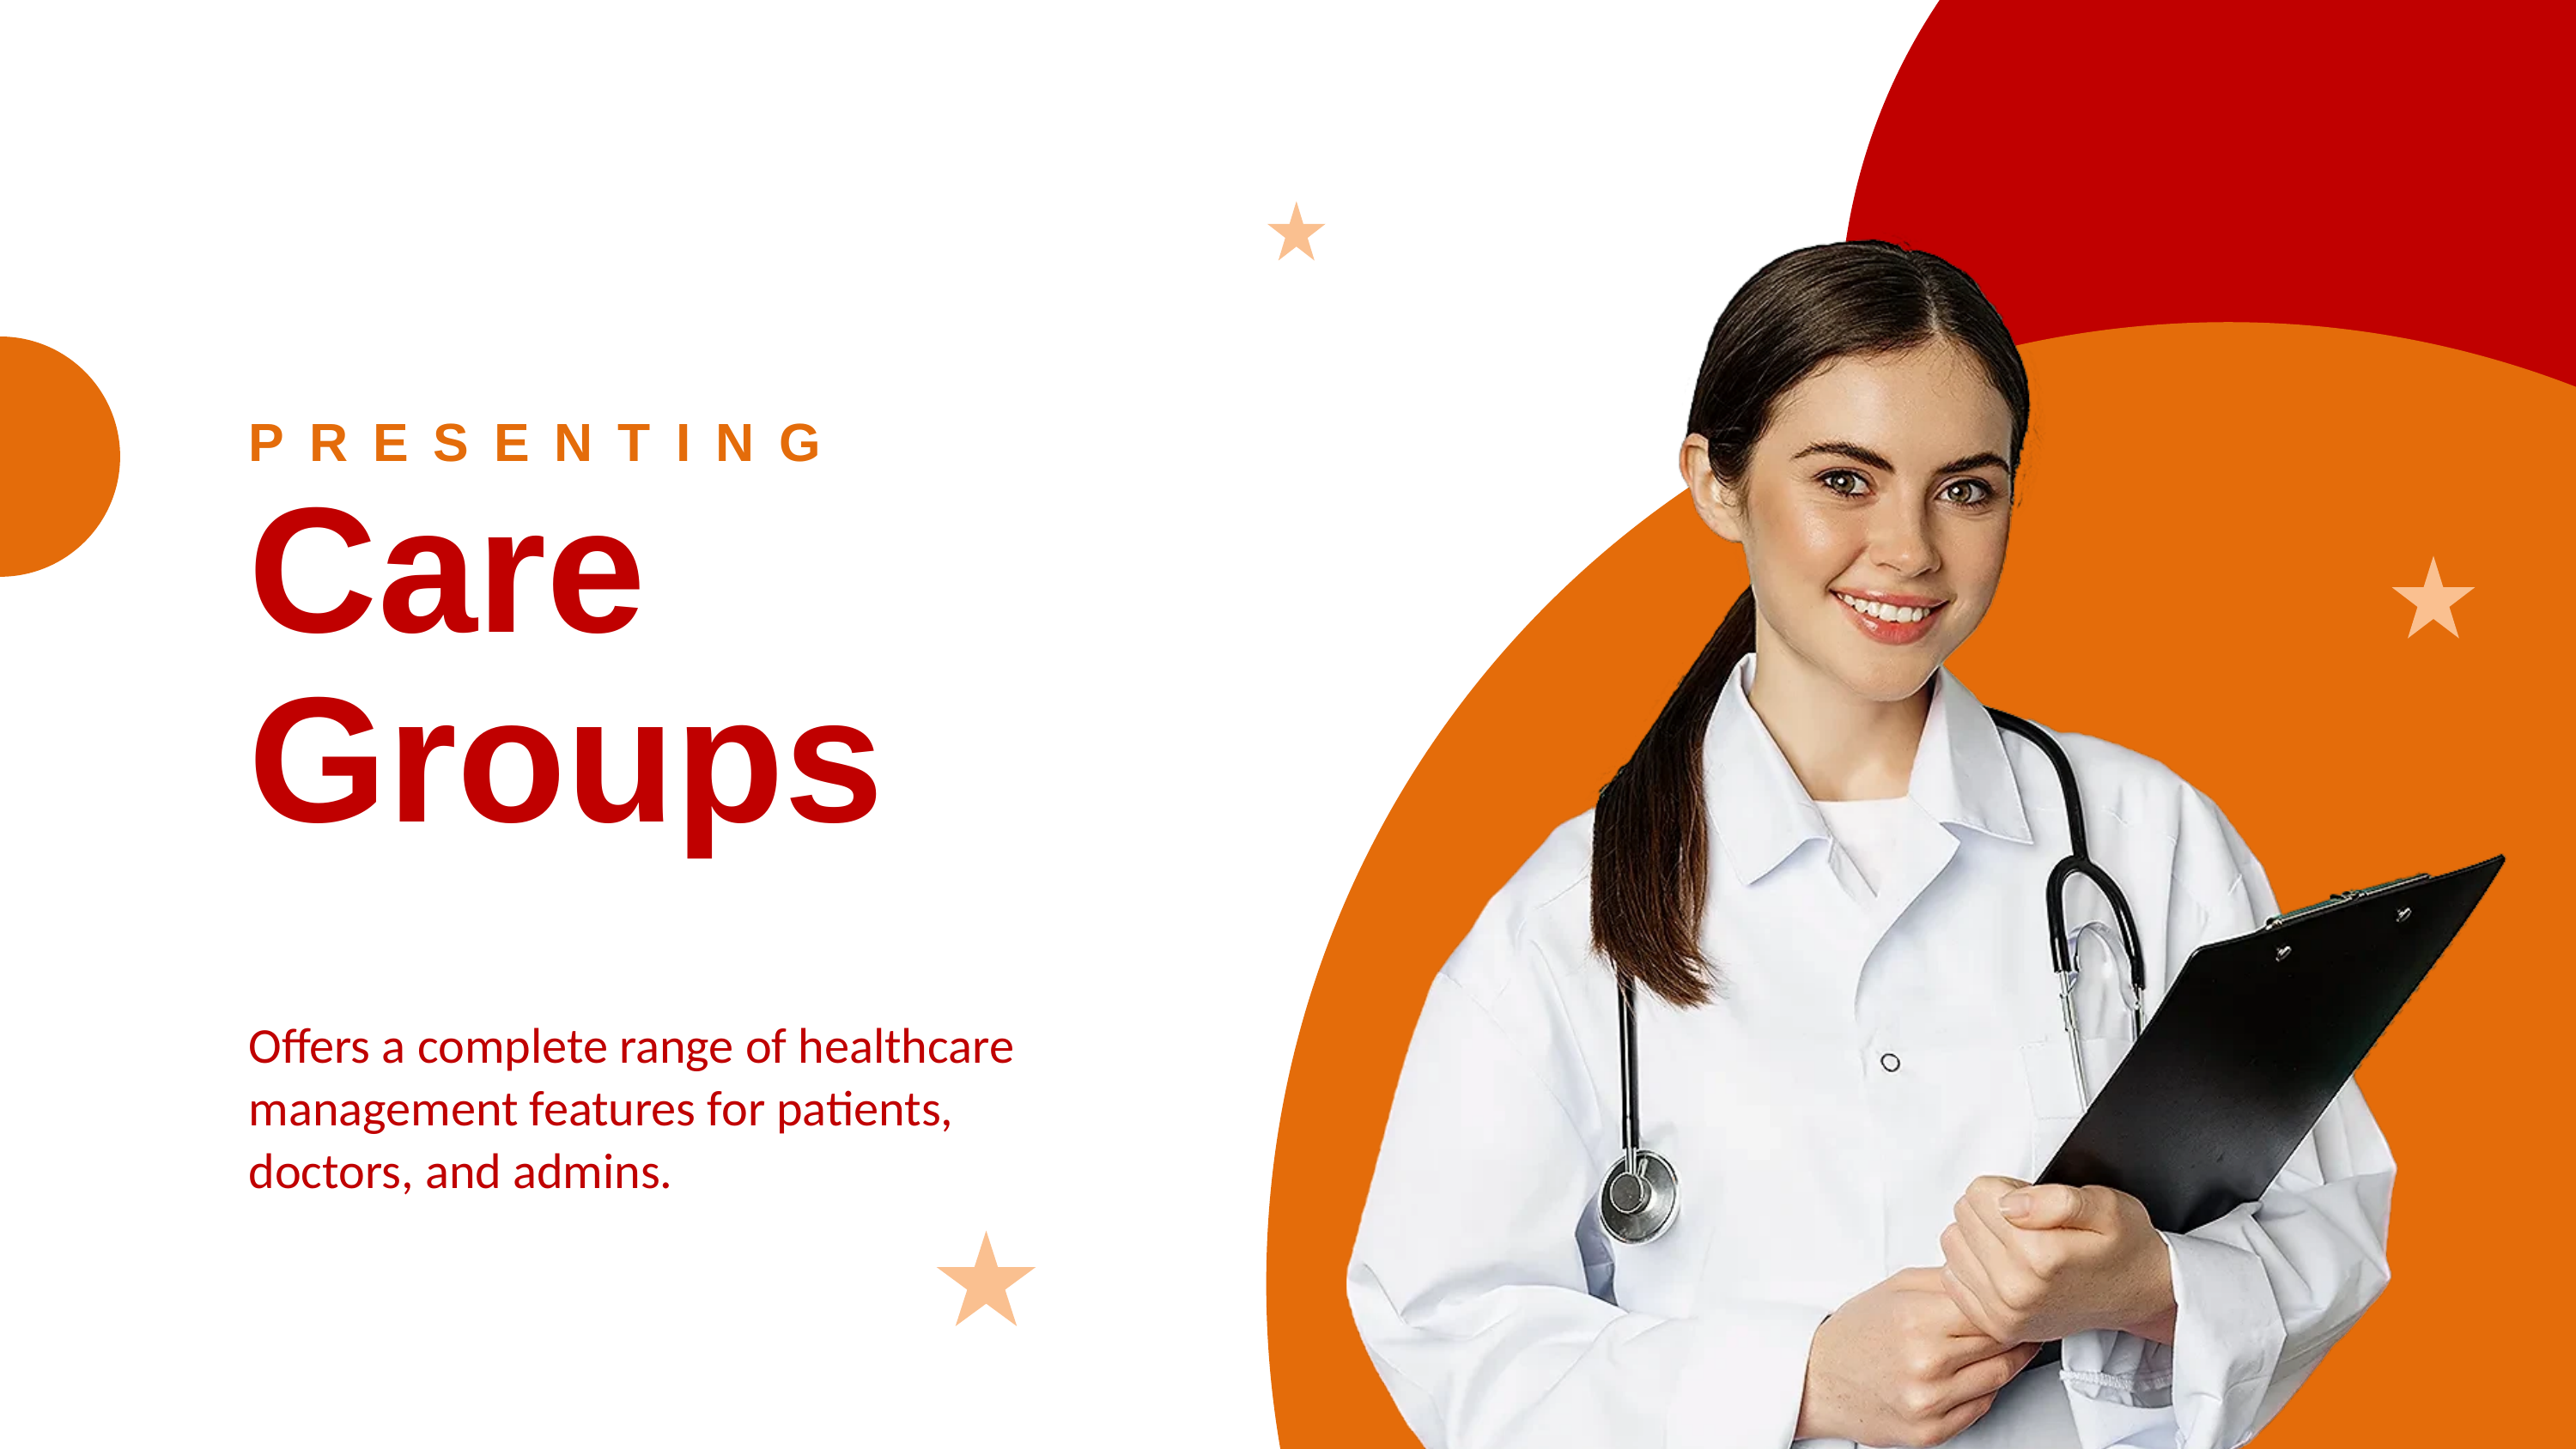

PRESENTING
Care
Groups

Offers a complete range of healthcare management features for patients, doctors, and admins.